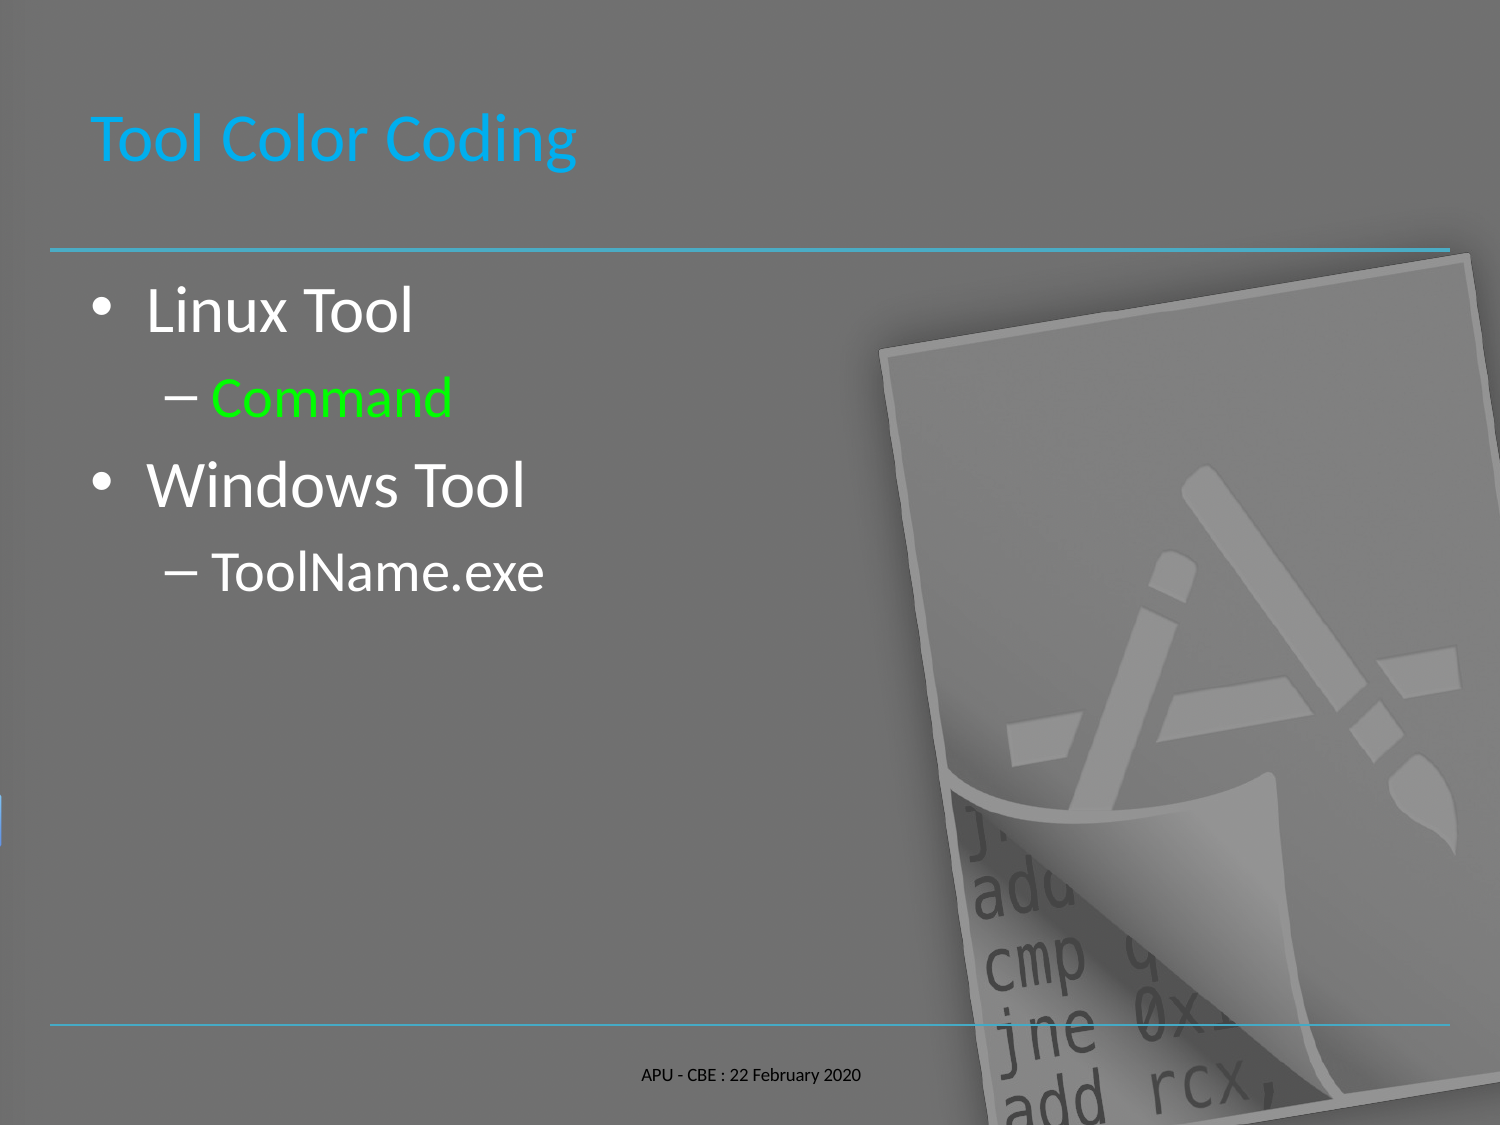

# Tool Color Coding
Linux Tool
Command
Windows Tool
ToolName.exe

APU - CBE : 22 February 2020